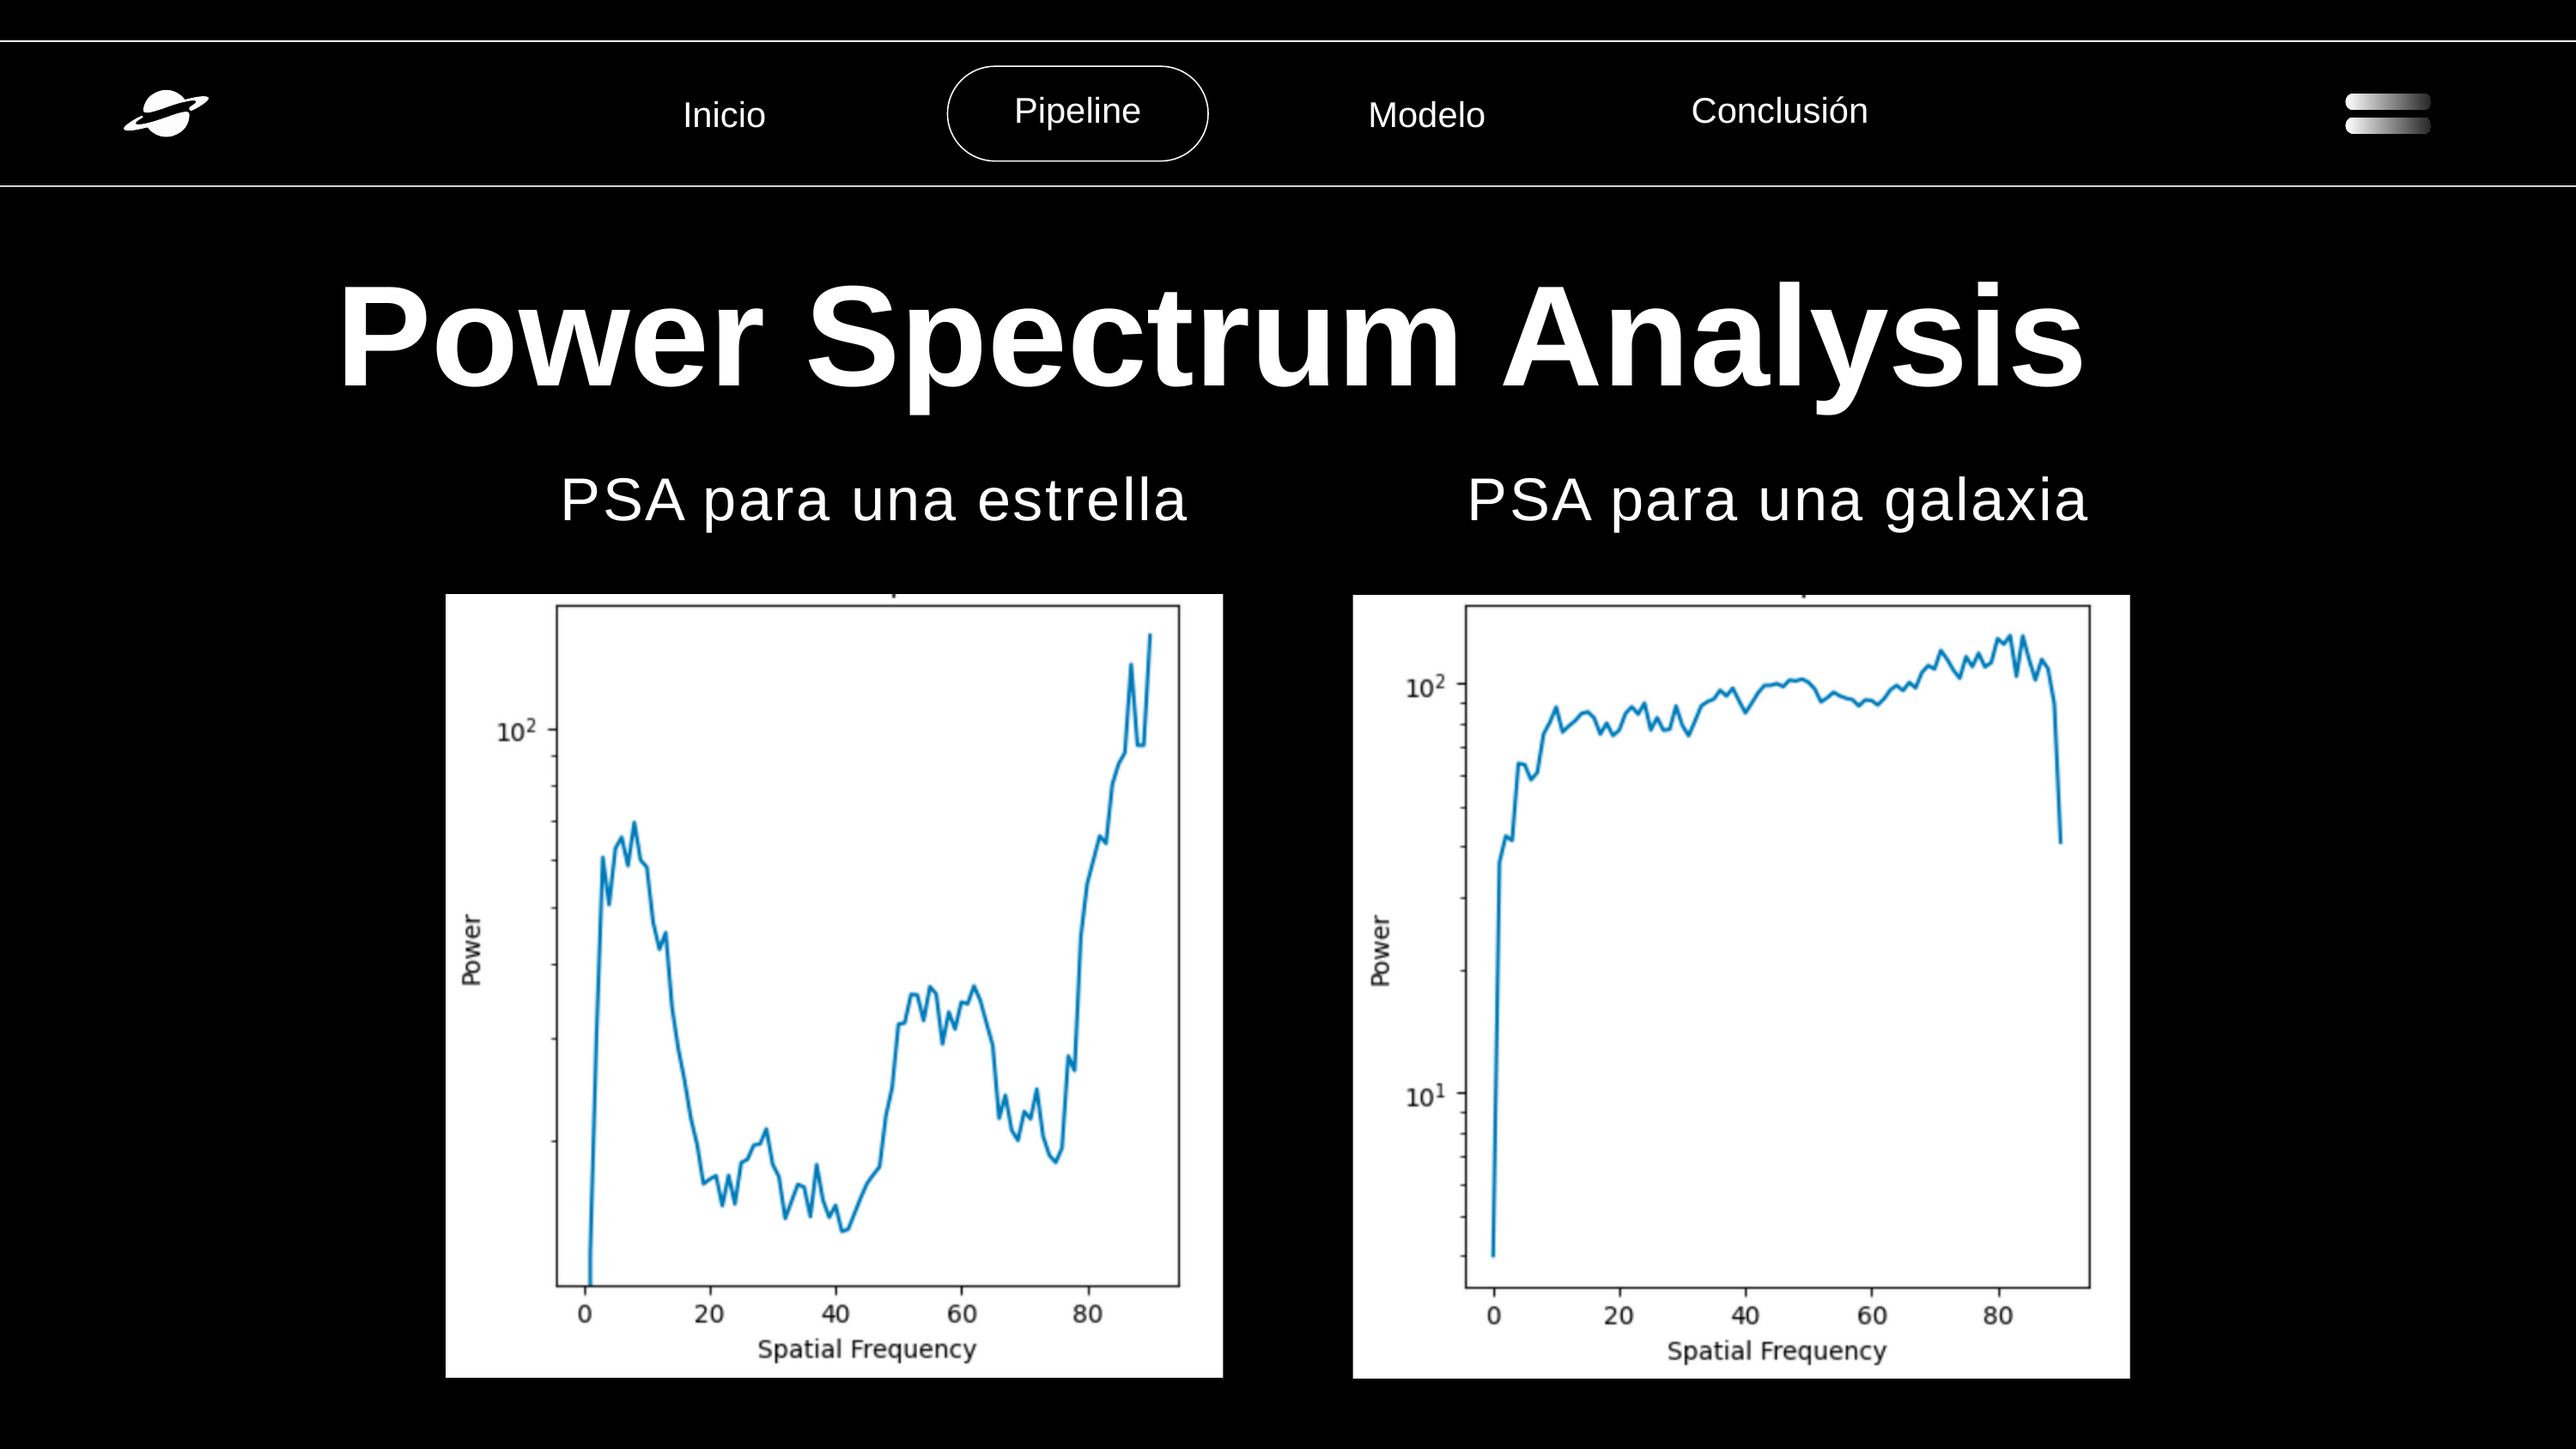

Pipeline
Conclusión
Inicio
Modelo

Power Spectrum Analysis
PSA para una estrella
PSA para una galaxia

10